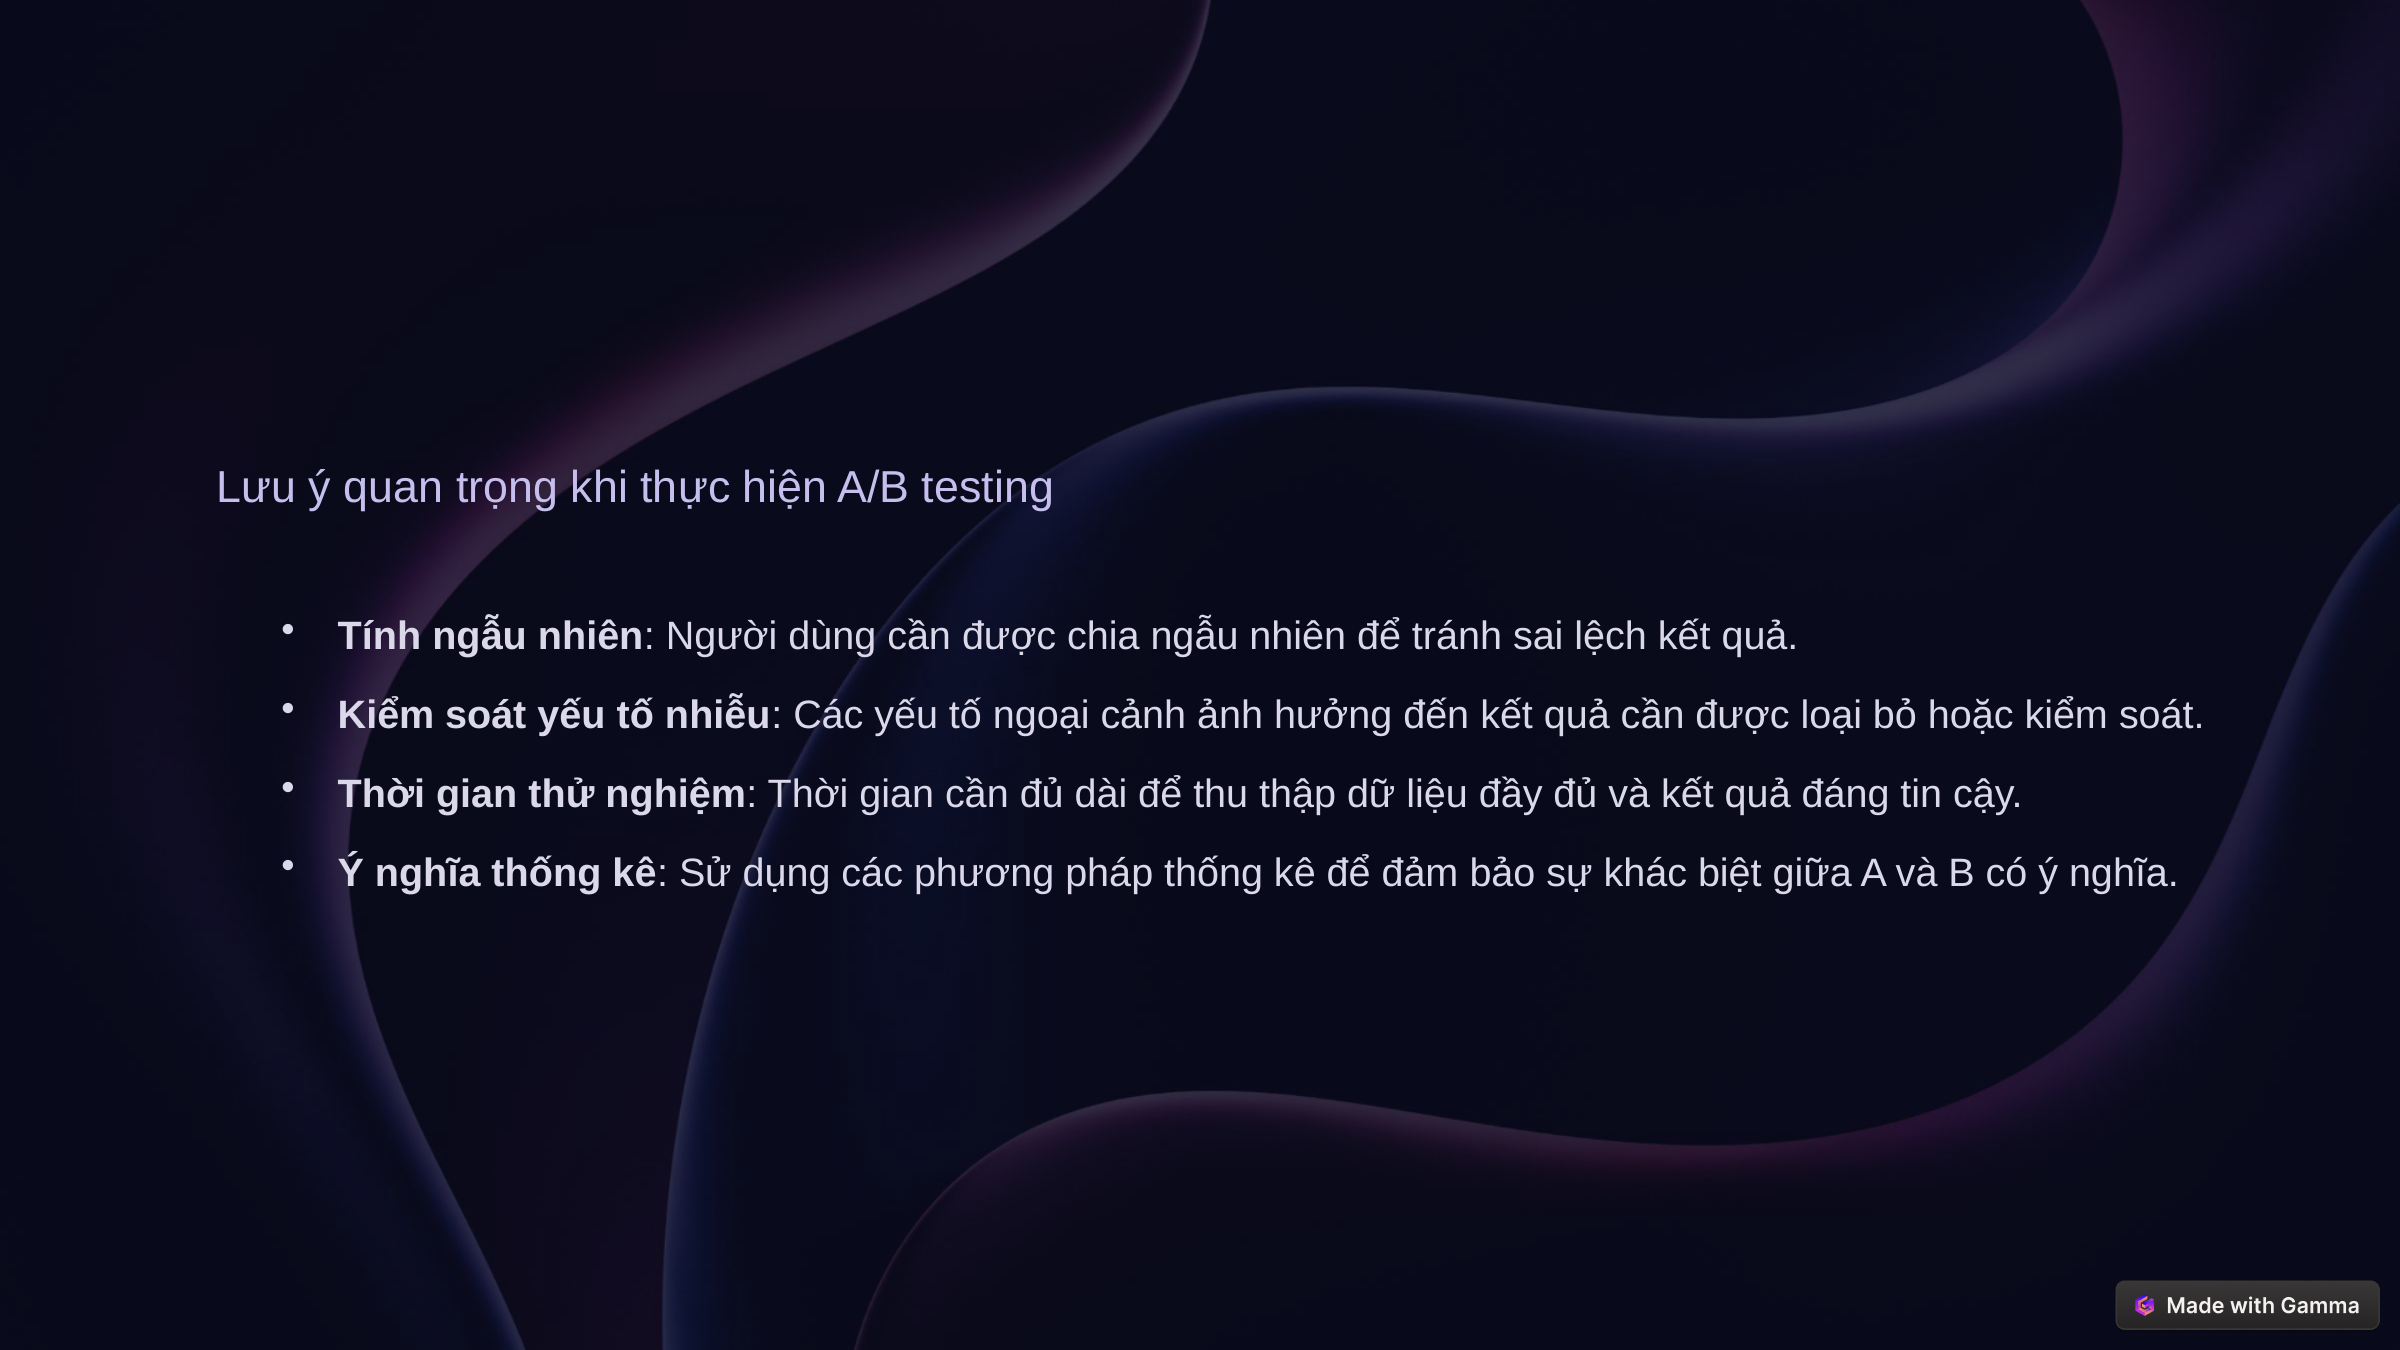

Lưu ý quan trọng khi thực hiện A/B testing
Tính ngẫu nhiên: Người dùng cần được chia ngẫu nhiên để tránh sai lệch kết quả.
Kiểm soát yếu tố nhiễu: Các yếu tố ngoại cảnh ảnh hưởng đến kết quả cần được loại bỏ hoặc kiểm soát.
Thời gian thử nghiệm: Thời gian cần đủ dài để thu thập dữ liệu đầy đủ và kết quả đáng tin cậy.
Ý nghĩa thống kê: Sử dụng các phương pháp thống kê để đảm bảo sự khác biệt giữa A và B có ý nghĩa.